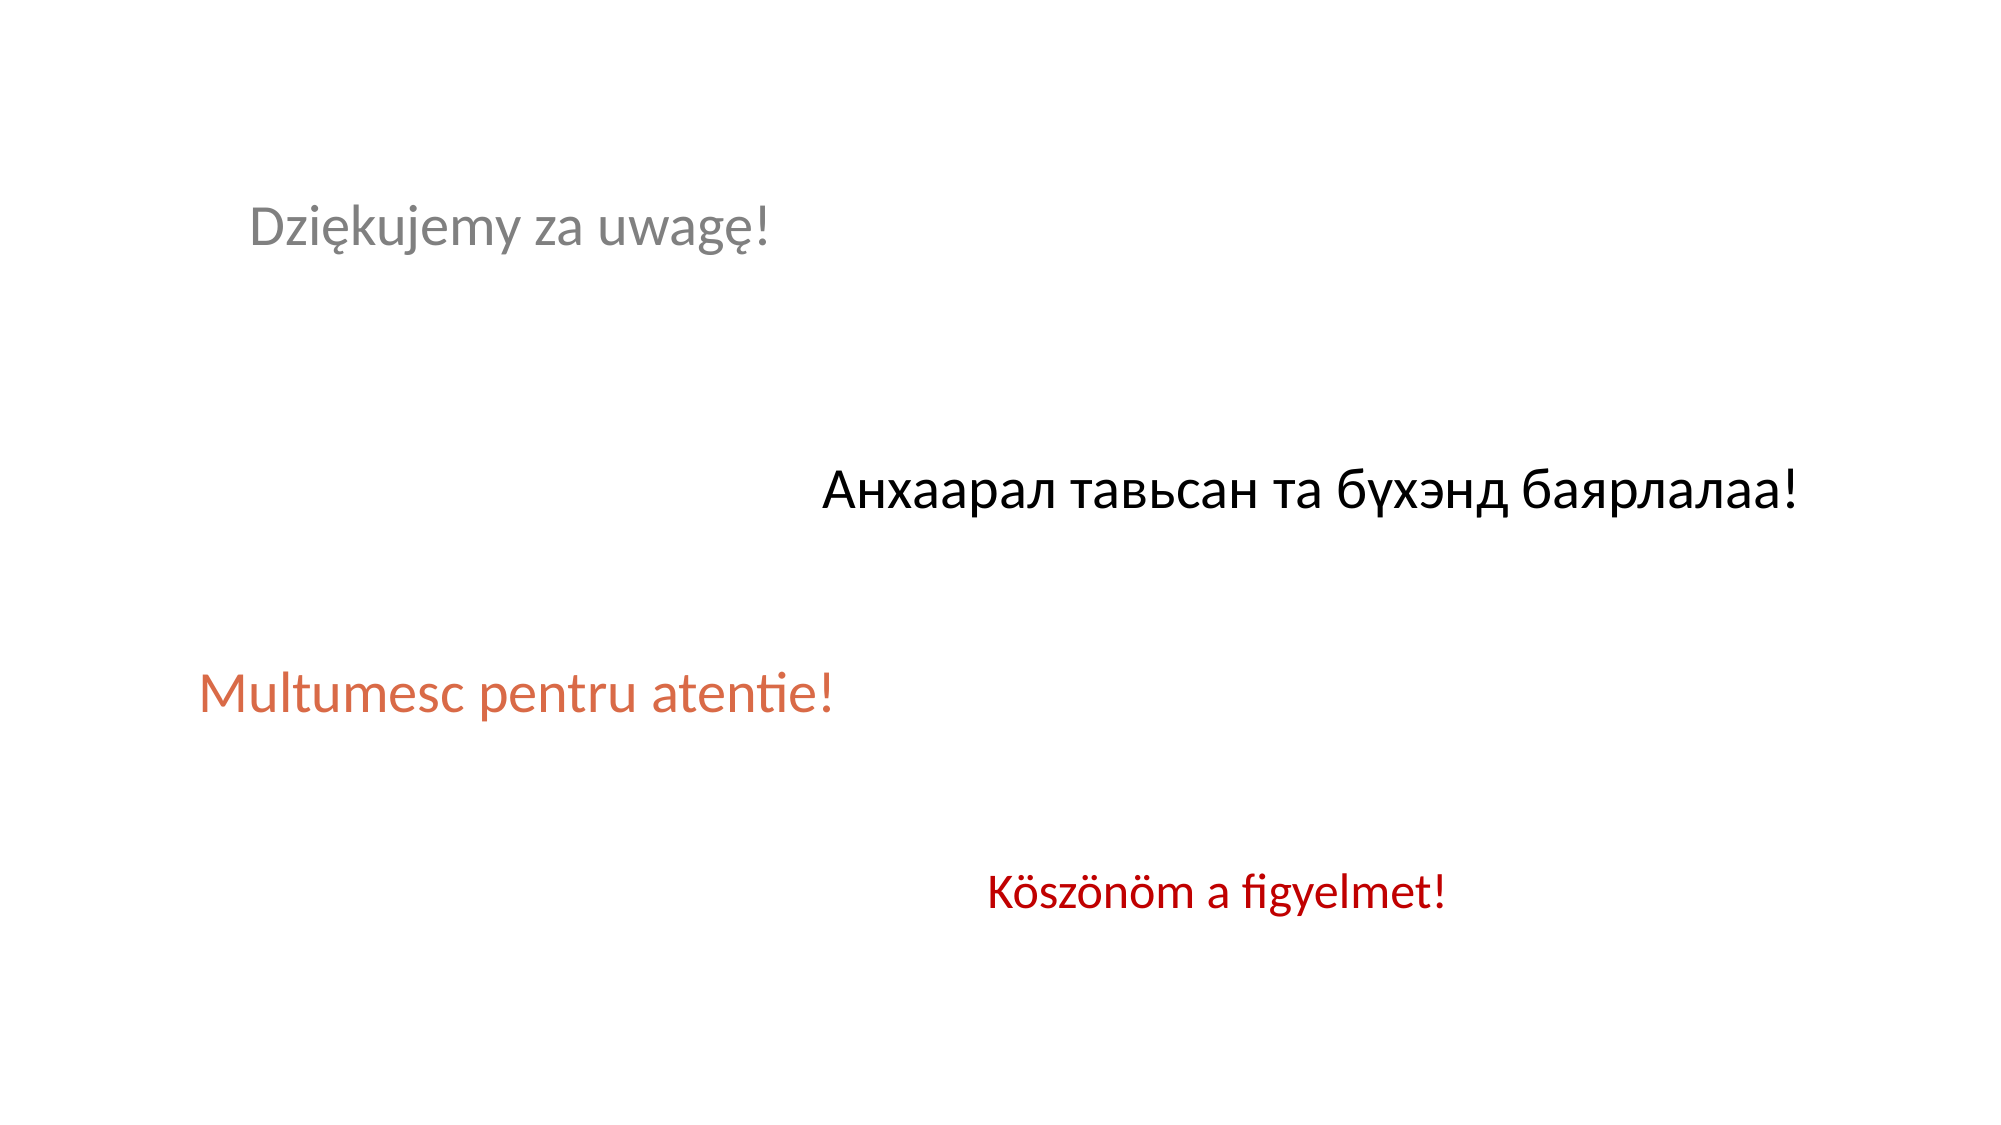

Dziękujemy za uwagę!
Анхаарал тавьсан та бүхэнд баярлалаа!
Multumesc pentru atentie!
Köszönöm a figyelmet!